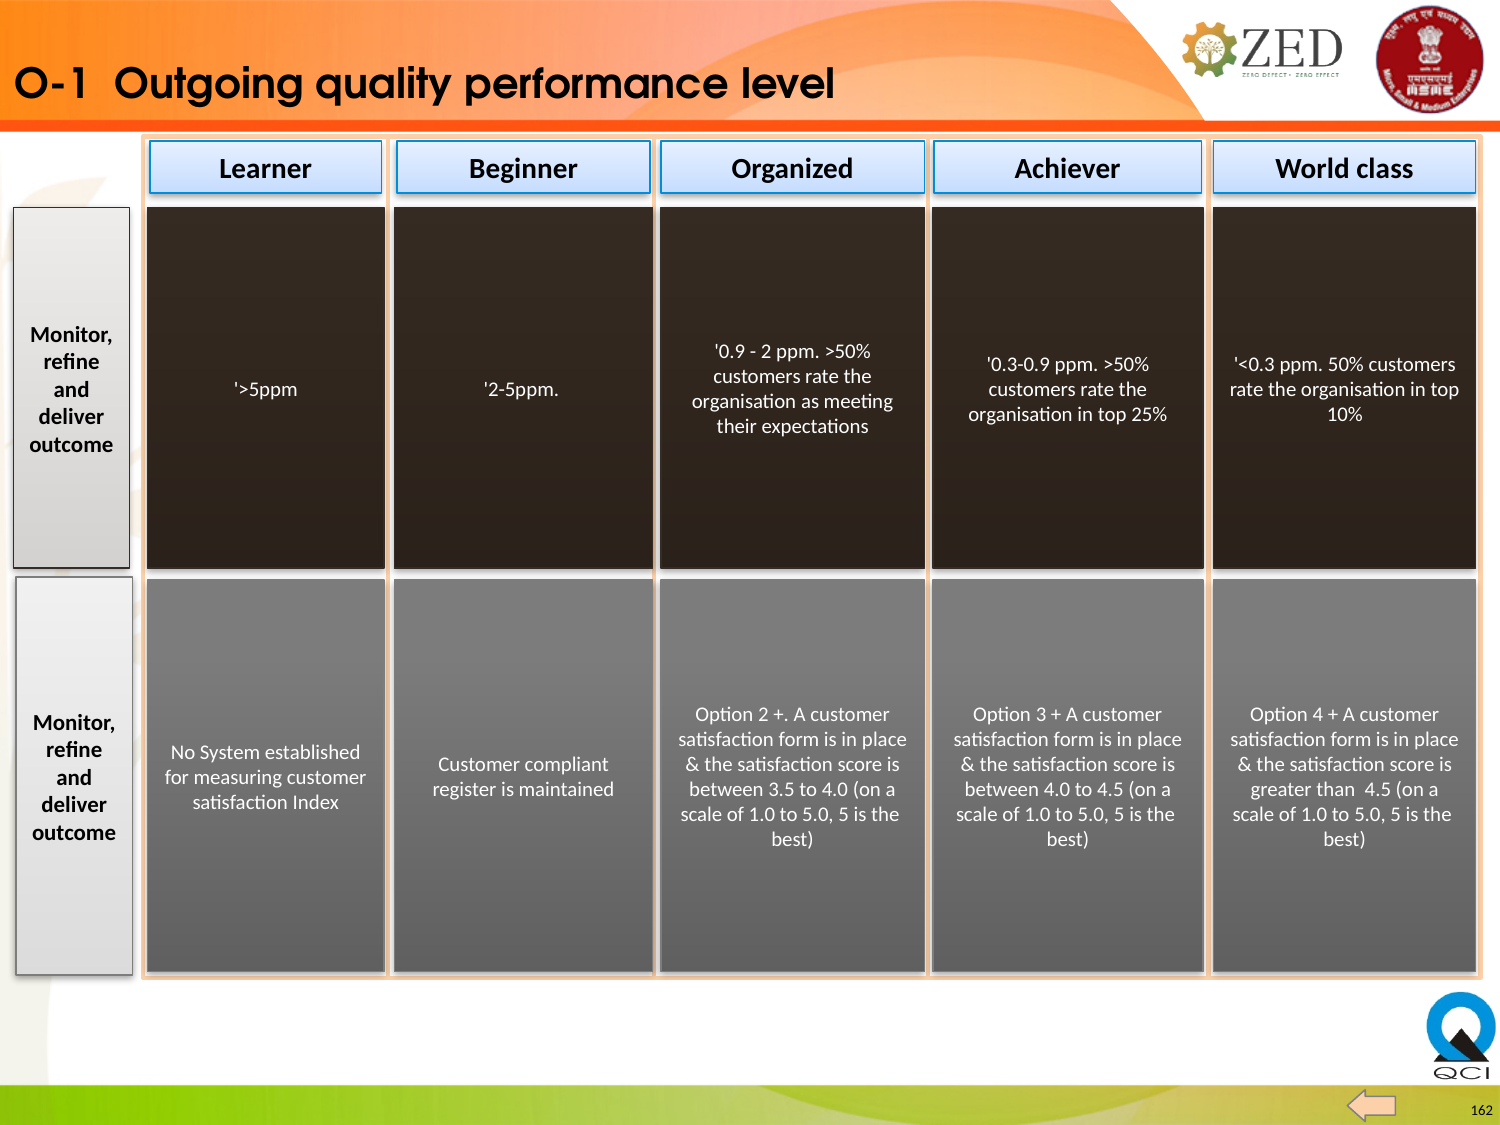

O-1  Outgoing quality performance level

Learner
Beginner
Organized
Achiever
World class
'>5ppm
'2-5ppm.
'0.9 - 2 ppm. >50% customers rate the organisation as meeting their expectations
'0.3-0.9 ppm. >50% customers rate the organisation in top 25%
'<0.3 ppm. 50% customers rate the organisation in top 10%
Monitor, refine and deliver outcome
Monitor, refine and deliver outcome
No System established for measuring customer satisfaction Index
Customer compliant register is maintained
Option 2 +. A customer satisfaction form is in place & the satisfaction score is between 3.5 to 4.0 (on a scale of 1.0 to 5.0, 5 is the  best)
Option 3 + A customer satisfaction form is in place & the satisfaction score is between 4.0 to 4.5 (on a scale of 1.0 to 5.0, 5 is the  best)
Option 4 + A customer satisfaction form is in place & the satisfaction score is greater than  4.5 (on a scale of 1.0 to 5.0, 5 is the  best)